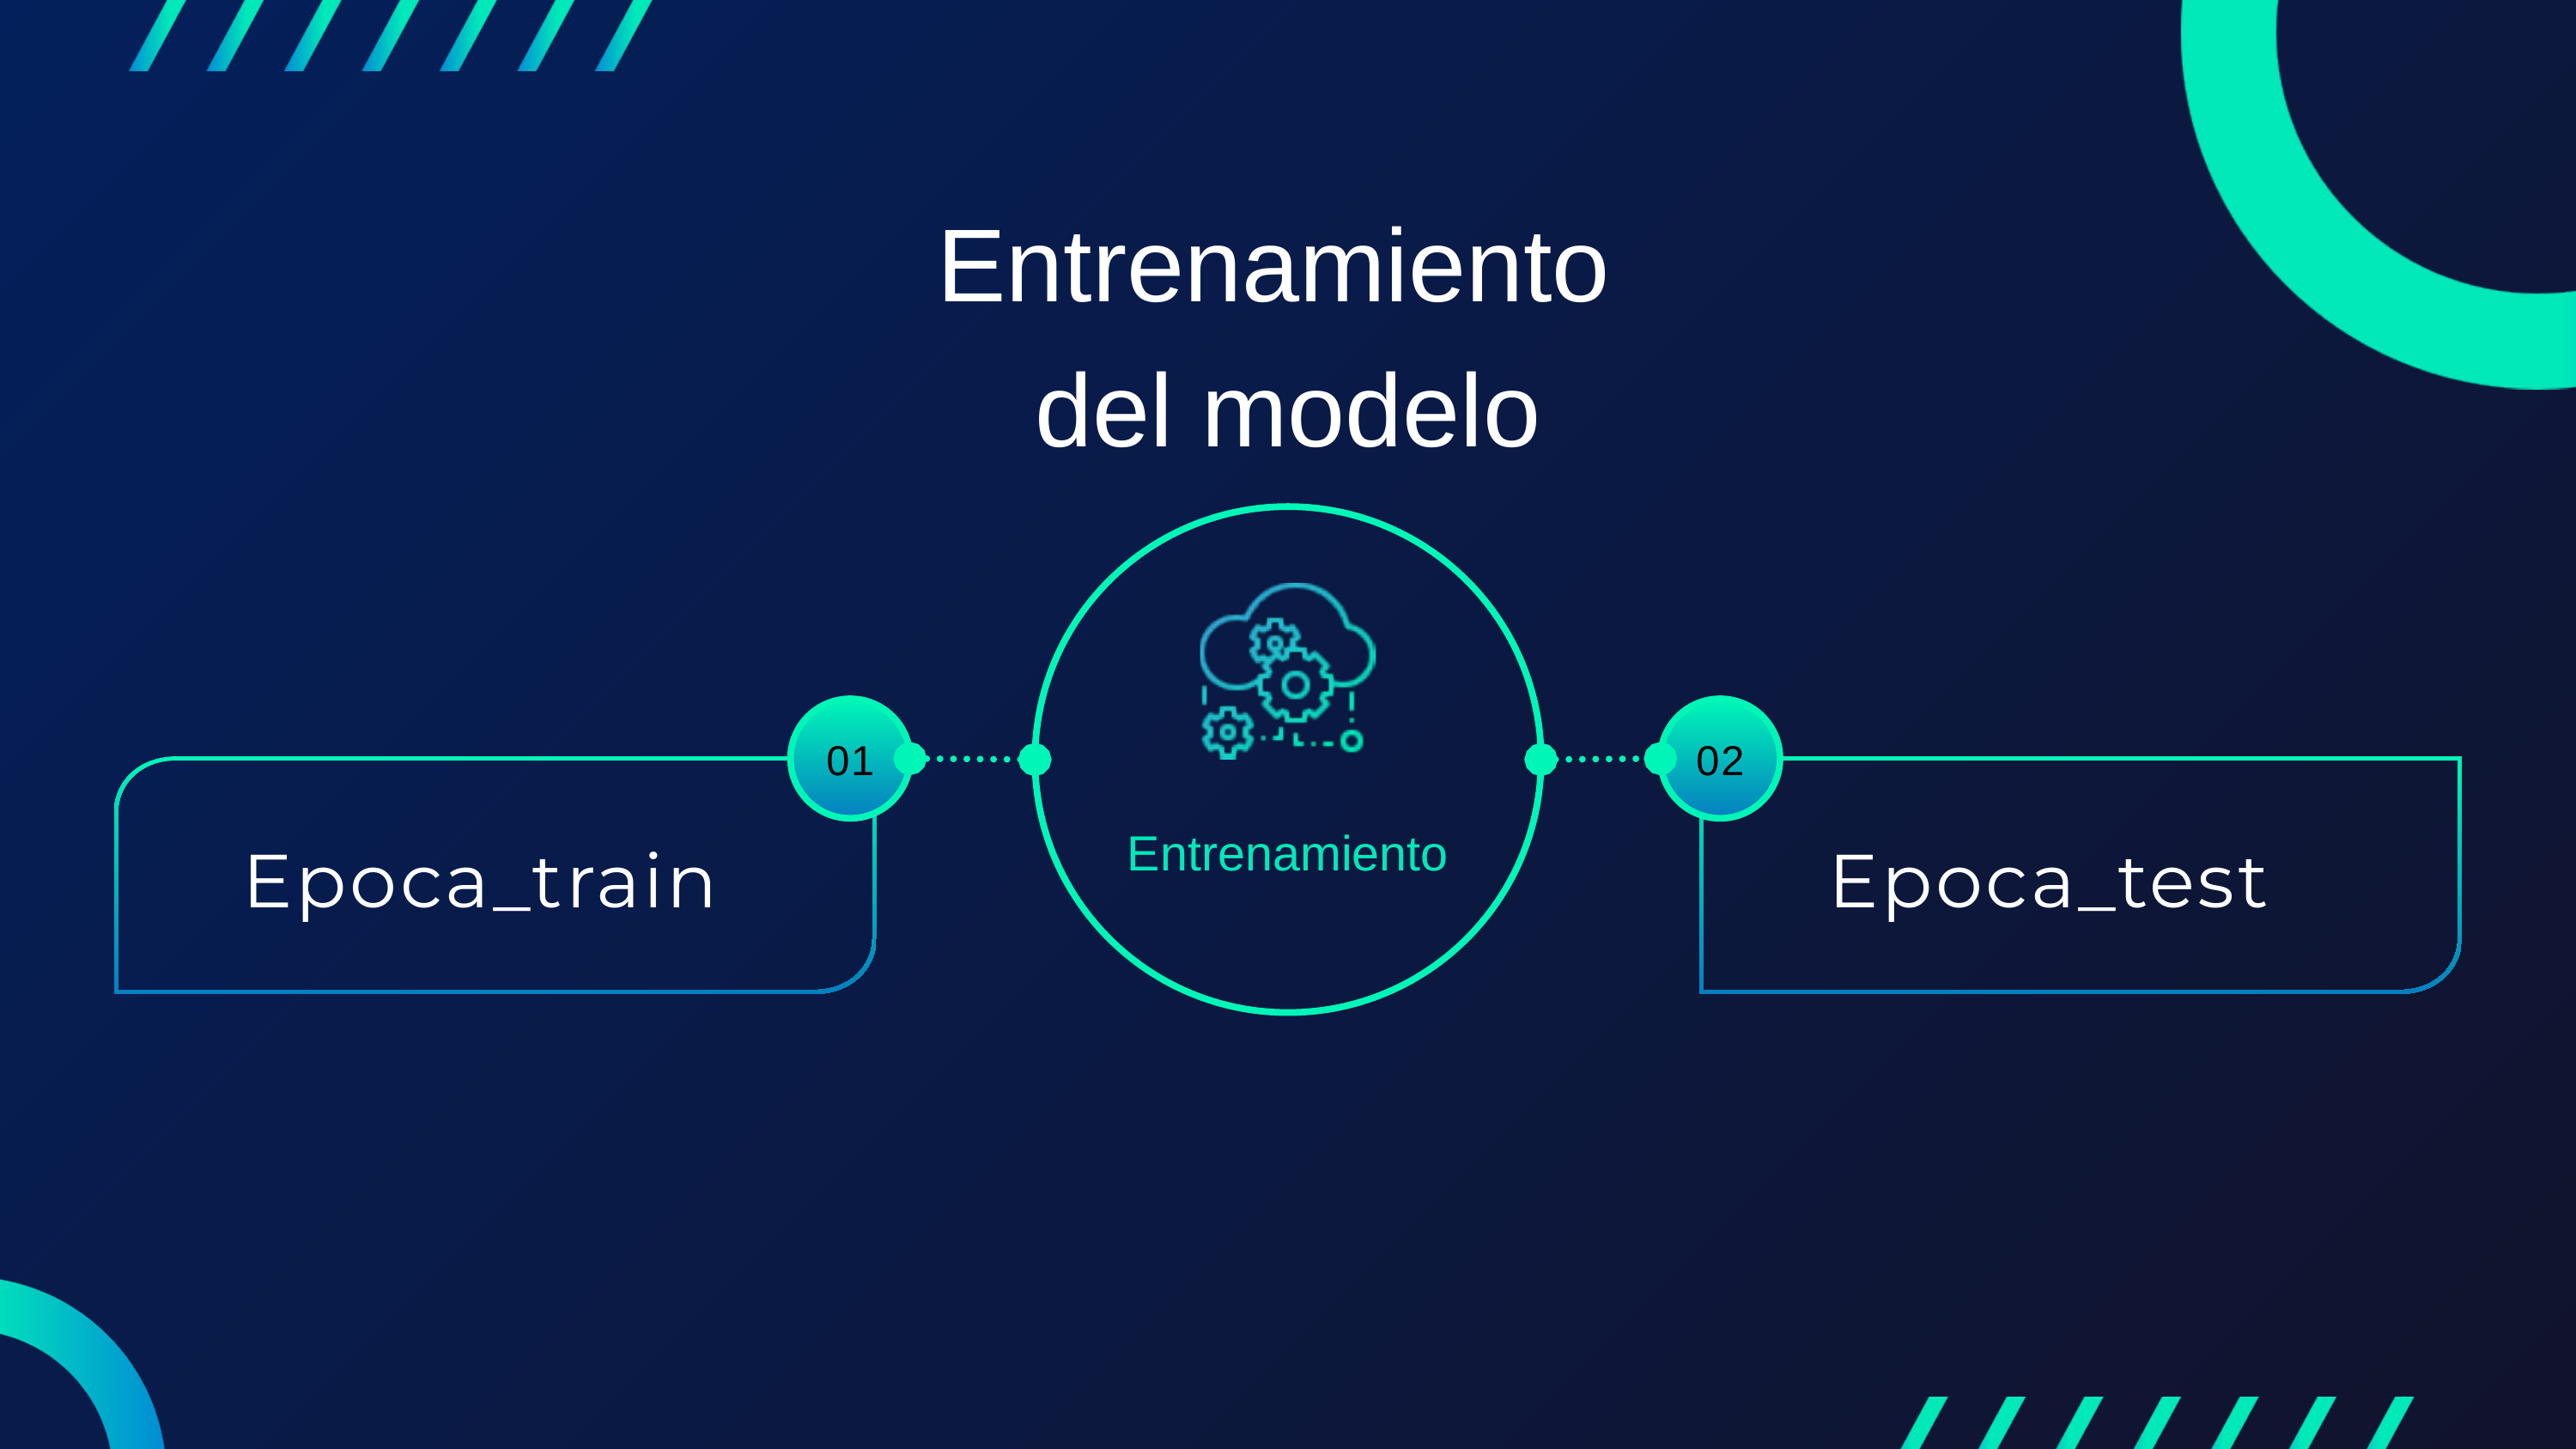

Entrenamiento
del modelo

01

02

Entrenamiento
Epoca_train
Epoca_test